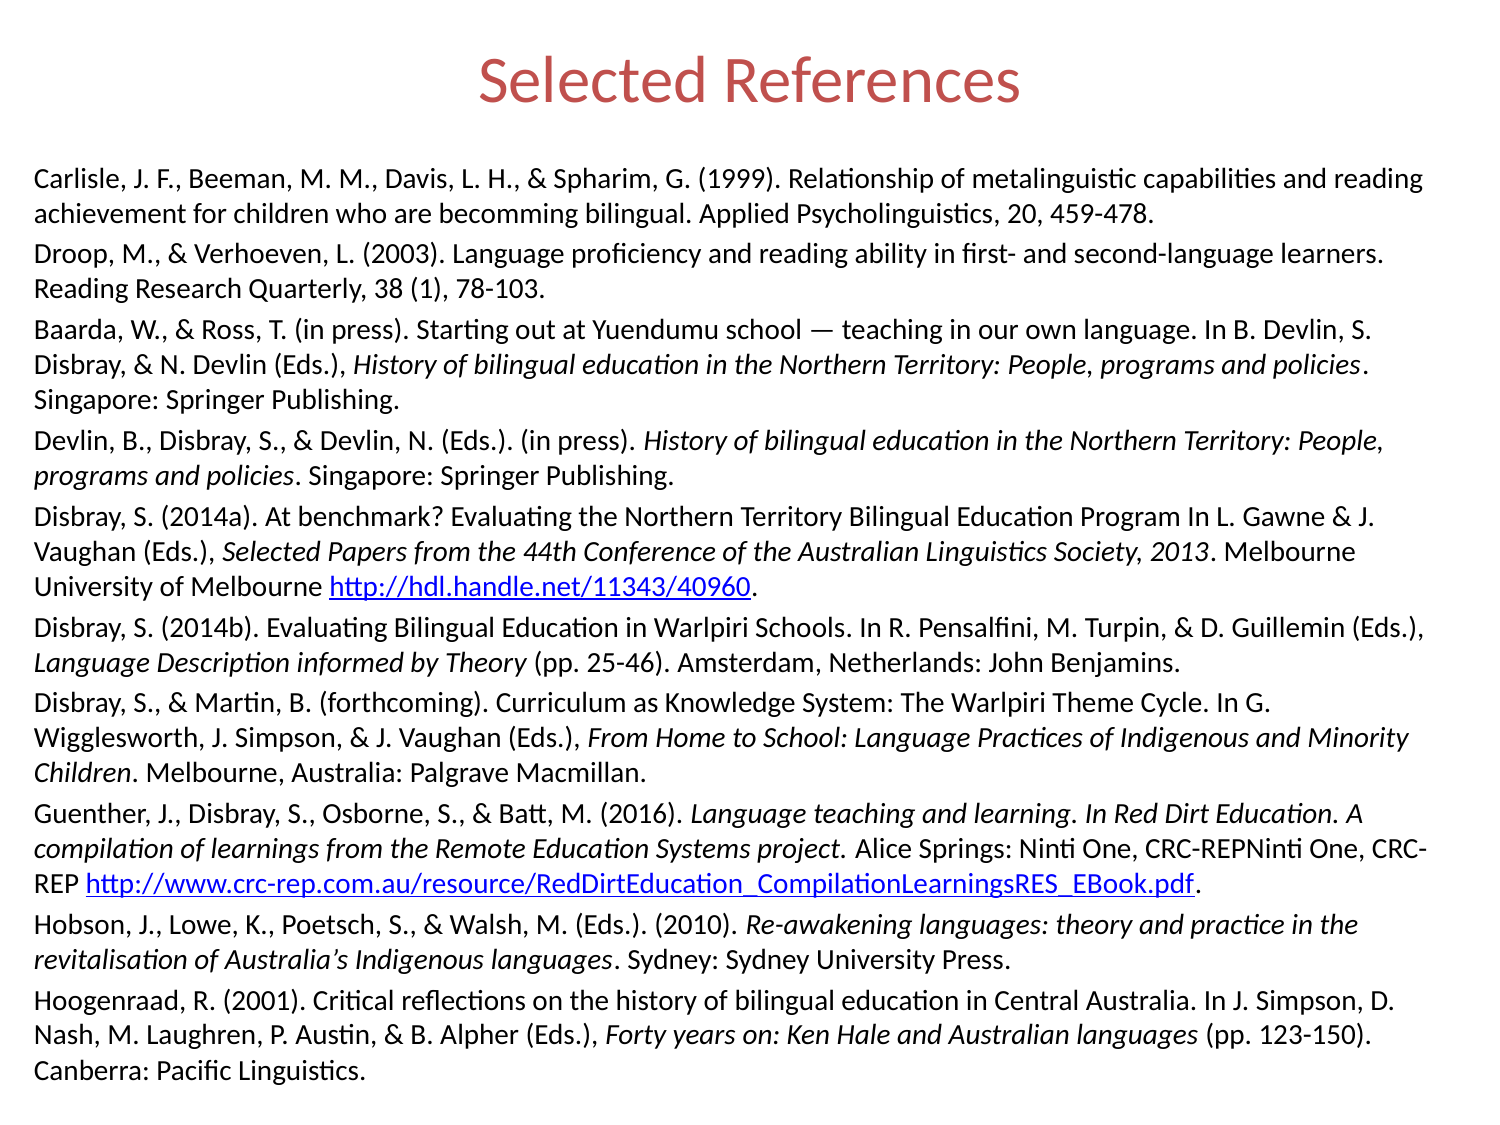

# Selected References
Carlisle, J. F., Beeman, M. M., Davis, L. H., & Spharim, G. (1999). Relationship of metalinguistic capabilities and reading achievement for children who are becomming bilingual. Applied Psycholinguistics, 20, 459-478.
Droop, M., & Verhoeven, L. (2003). Language proficiency and reading ability in first- and second-language learners. Reading Research Quarterly, 38 (1), 78-103.
Baarda, W., & Ross, T. (in press). Starting out at Yuendumu school — teaching in our own language. In B. Devlin, S. Disbray, & N. Devlin (Eds.), History of bilingual education in the Northern Territory: People, programs and policies. Singapore: Springer Publishing.
Devlin, B., Disbray, S., & Devlin, N. (Eds.). (in press). History of bilingual education in the Northern Territory: People, programs and policies. Singapore: Springer Publishing.
Disbray, S. (2014a). At benchmark? Evaluating the Northern Territory Bilingual Education Program In L. Gawne & J. Vaughan (Eds.), Selected Papers from the 44th Conference of the Australian Linguistics Society, 2013. Melbourne  University of Melbourne http://hdl.handle.net/11343/40960.
Disbray, S. (2014b). Evaluating Bilingual Education in Warlpiri Schools. In R. Pensalfini, M. Turpin, & D. Guillemin (Eds.), Language Description informed by Theory (pp. 25-46). Amsterdam, Netherlands: John Benjamins.
Disbray, S., & Martin, B. (forthcoming). Curriculum as Knowledge System: The Warlpiri Theme Cycle. In G. Wigglesworth, J. Simpson, & J. Vaughan (Eds.), From Home to School: Language Practices of Indigenous and Minority Children. Melbourne, Australia: Palgrave Macmillan.
Guenther, J., Disbray, S., Osborne, S., & Batt, M. (2016). Language teaching and learning. In Red Dirt Education. A compilation of learnings from the Remote Education Systems project. Alice Springs: Ninti One, CRC-REPNinti One, CRC-REP http://www.crc-rep.com.au/resource/RedDirtEducation_CompilationLearningsRES_EBook.pdf.
Hobson, J., Lowe, K., Poetsch, S., & Walsh, M. (Eds.). (2010). Re-awakening languages: theory and practice in the revitalisation of Australia’s Indigenous languages. Sydney: Sydney University Press.
Hoogenraad, R. (2001). Critical reflections on the history of bilingual education in Central Australia. In J. Simpson, D. Nash, M. Laughren, P. Austin, & B. Alpher (Eds.), Forty years on: Ken Hale and Australian languages (pp. 123-150). Canberra: Pacific Linguistics.